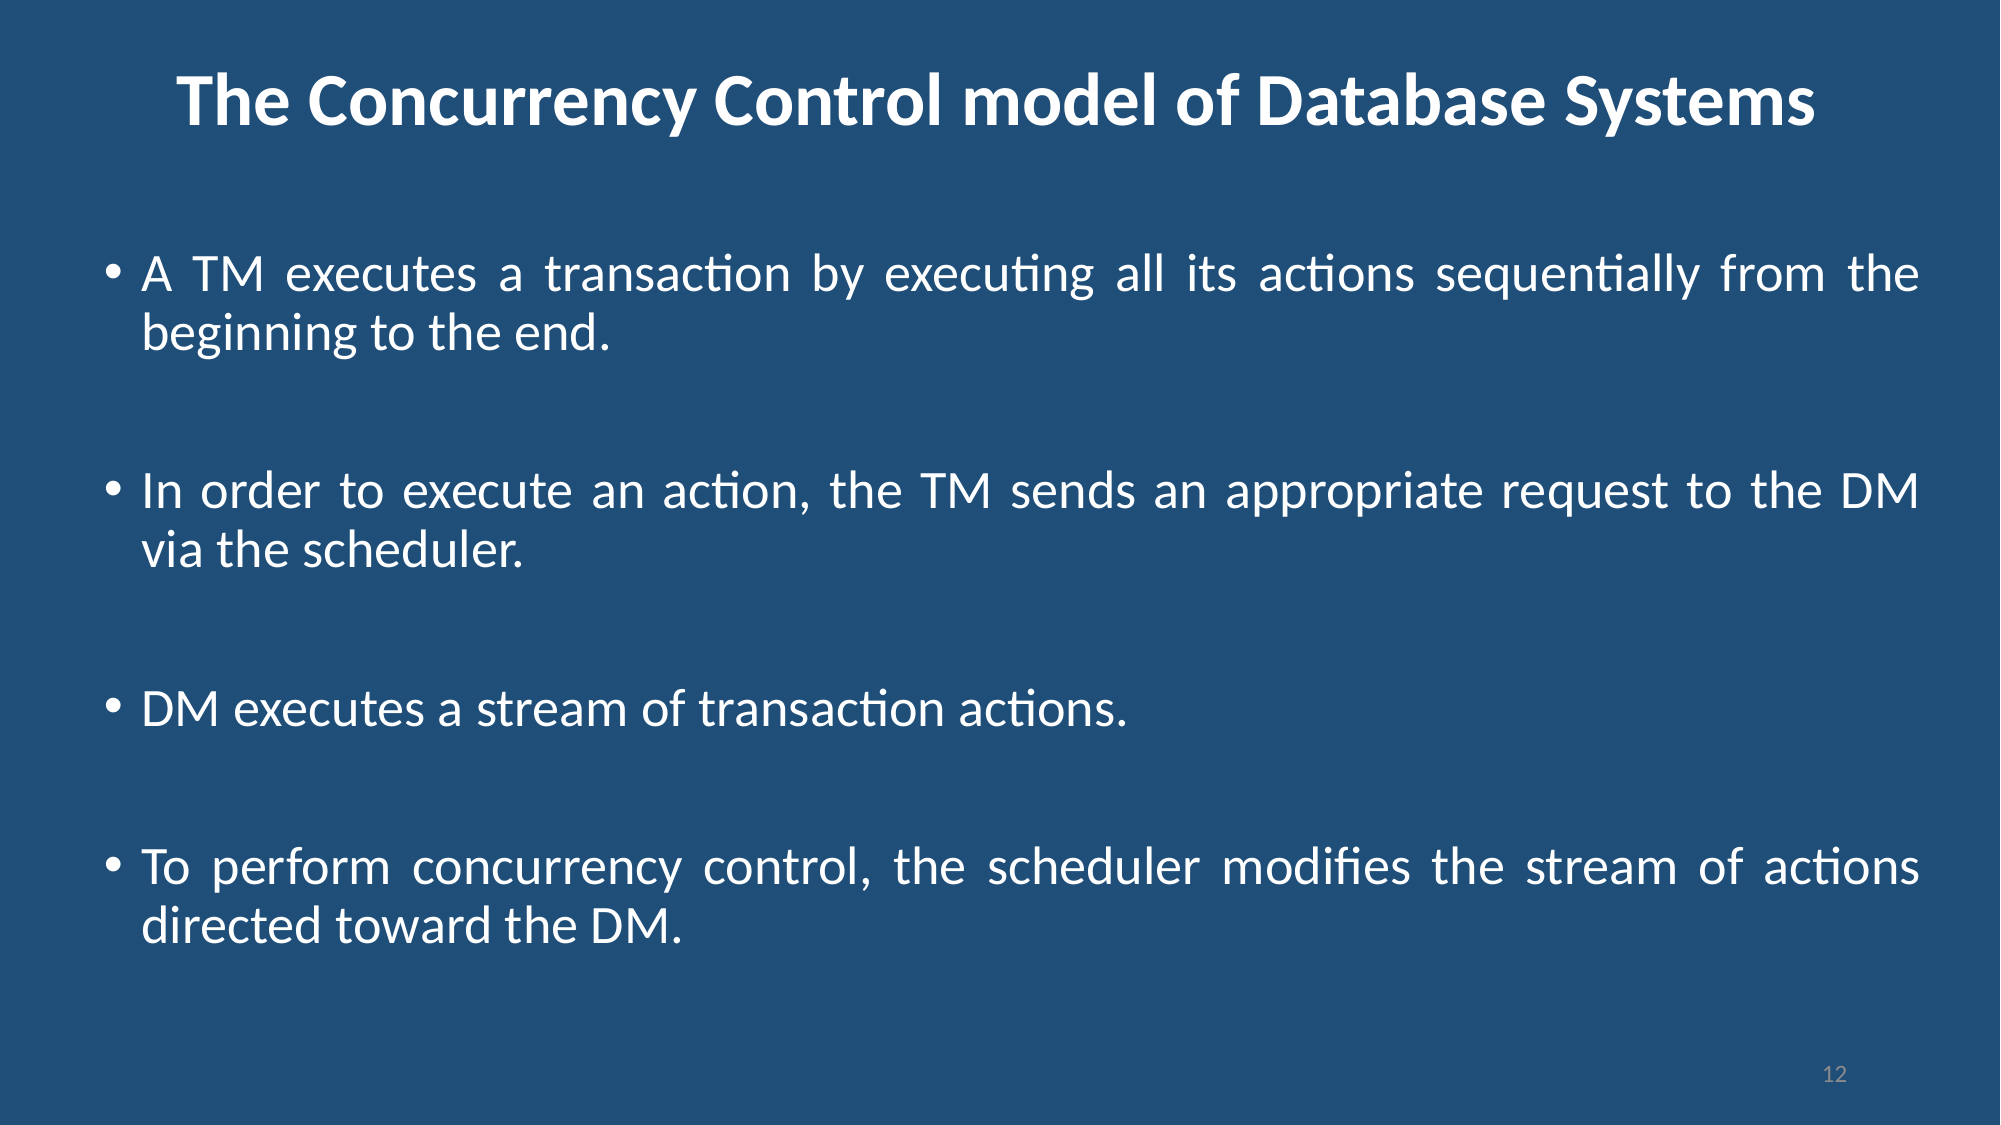

# The Concurrency Control model of Database Systems
A TM executes a transaction by executing all its actions sequentially from the beginning to the end.

In order to execute an action, the TM sends an appropriate request to the DM via the scheduler.

DM executes a stream of transaction actions.

To perform concurrency control, the scheduler modifies the stream of actions directed toward the DM.

12